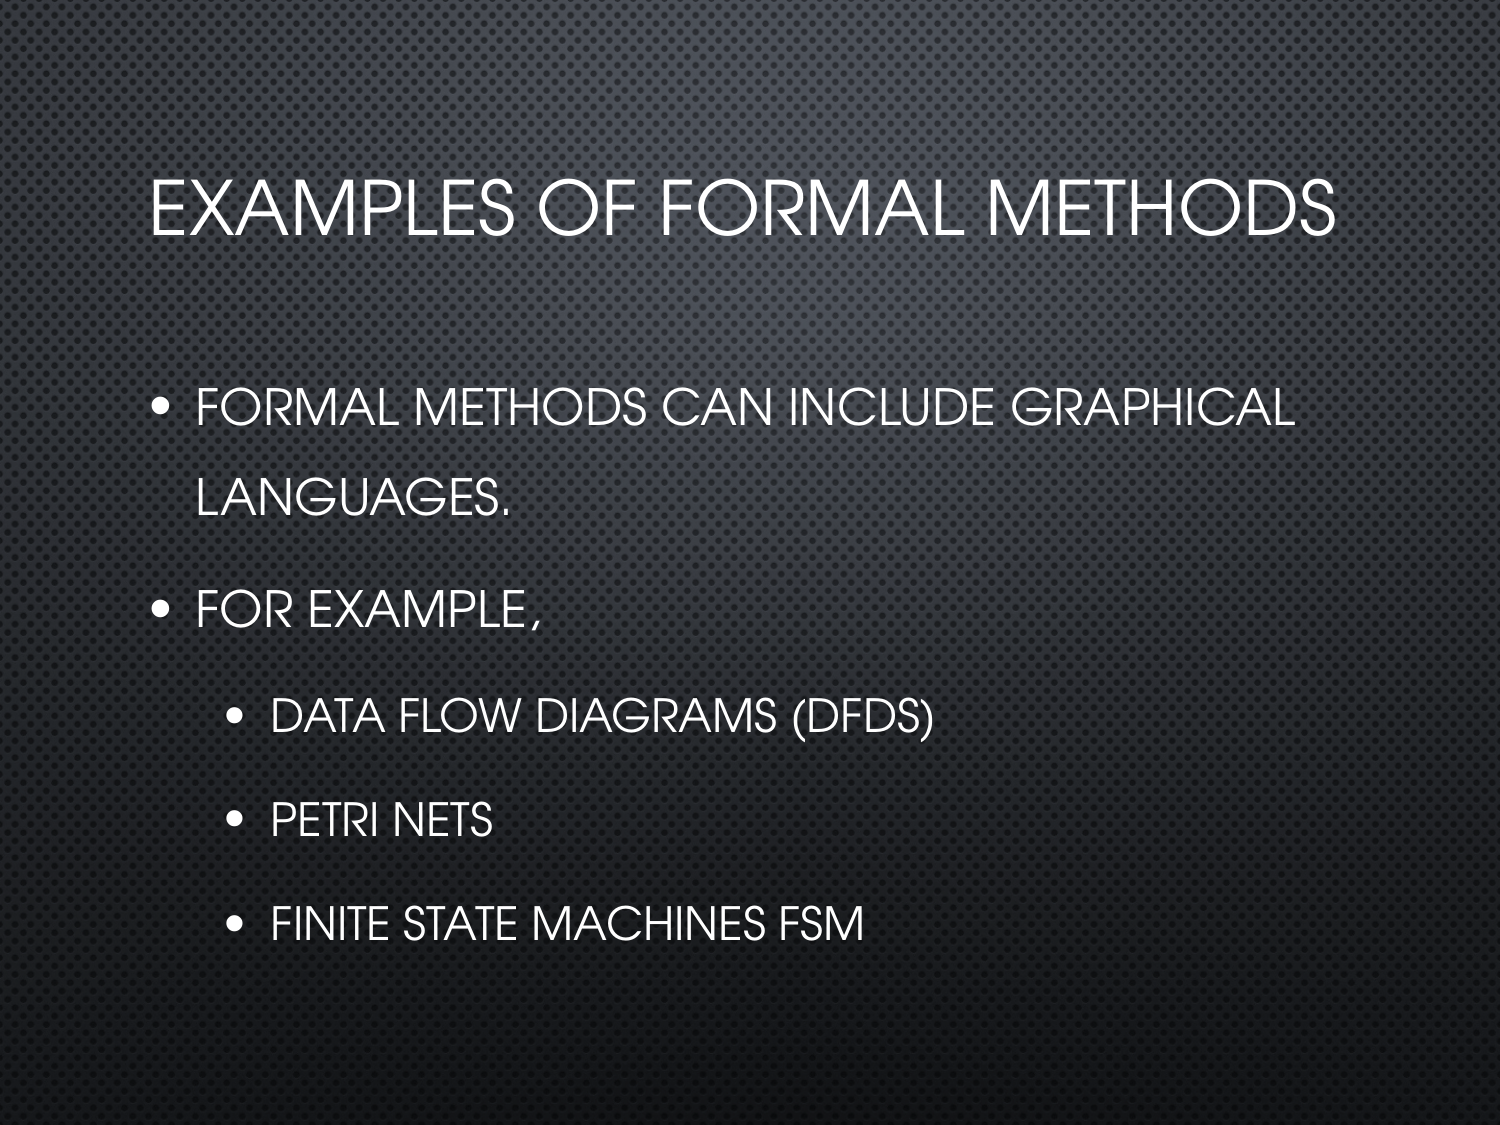

Examples of Formal Methods
Formal methods can include graphical languages.
For example,
Data Flow Diagrams (DFDs)
Petri Nets
Finite State Machines FSM